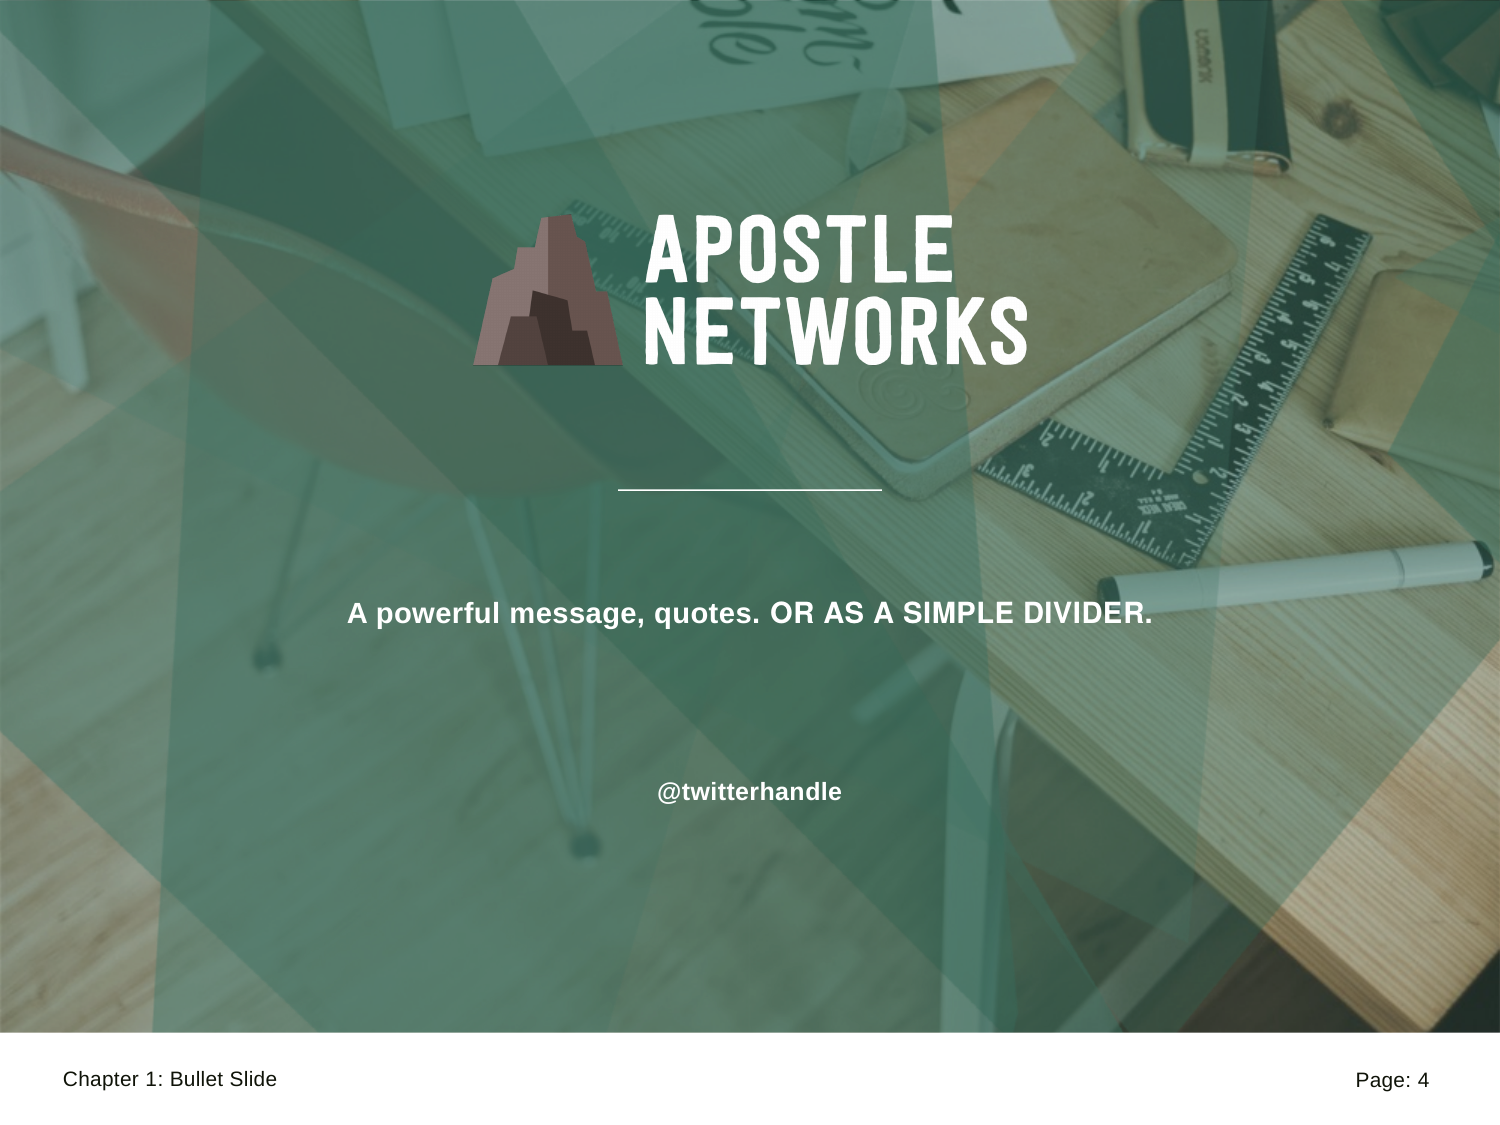

#
A powerful message, quotes. OR AS A SIMPLE DIVIDER.
@twitterhandle
Chapter 1: Bullet Slide
Page: 4